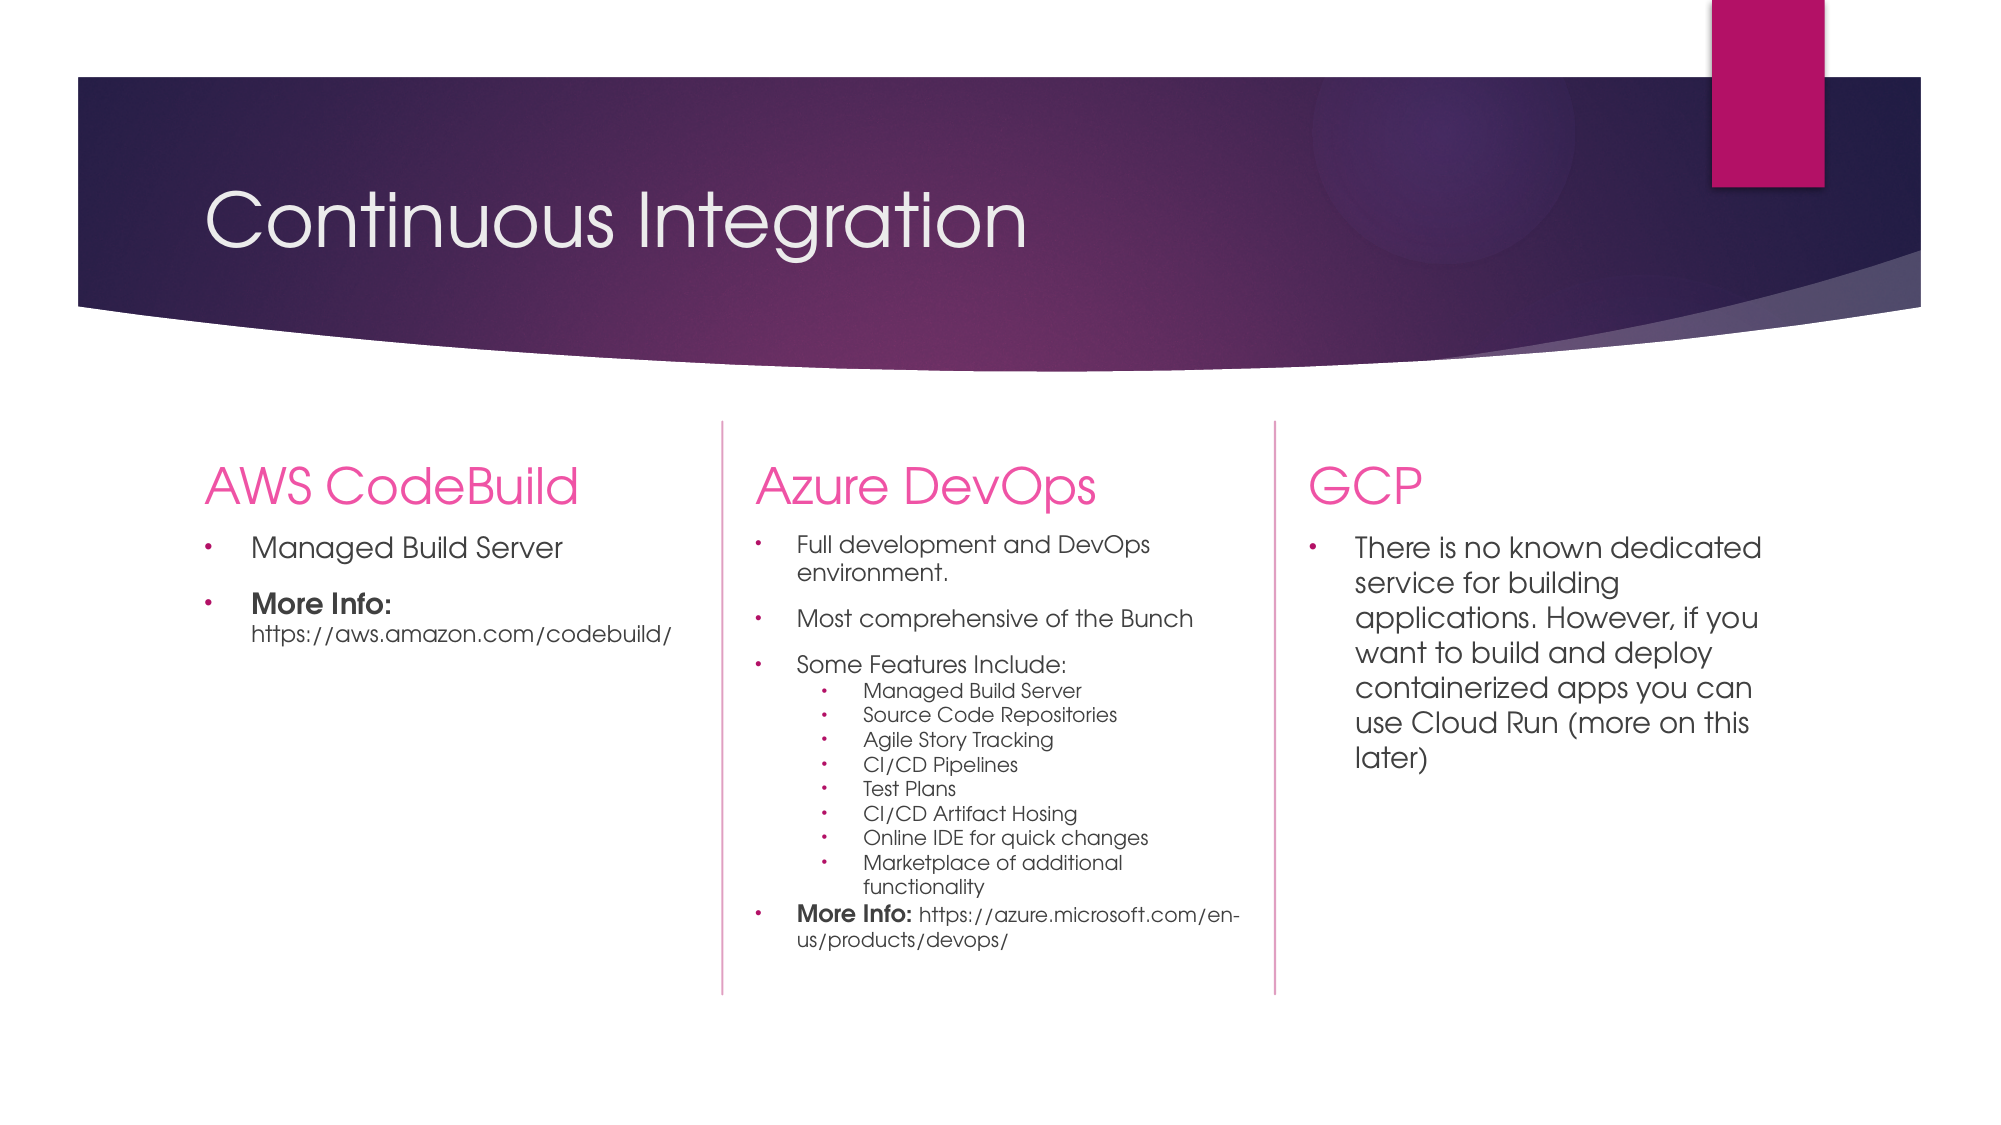

# Continuous Integration
Azure DevOps
GCP
AWS CodeBuild
There is no known dedicated service for building applications. However, if you want to build and deploy containerized apps you can use Cloud Run (more on this later)
Full development and DevOps environment.
Most comprehensive of the Bunch
Some Features Include:
Managed Build Server
Source Code Repositories
Agile Story Tracking
CI/CD Pipelines
Test Plans
CI/CD Artifact Hosing
Online IDE for quick changes
Marketplace of additional functionality
More Info: https://azure.microsoft.com/en-us/products/devops/

Managed Build Server
More Info: https://aws.amazon.com/codebuild/